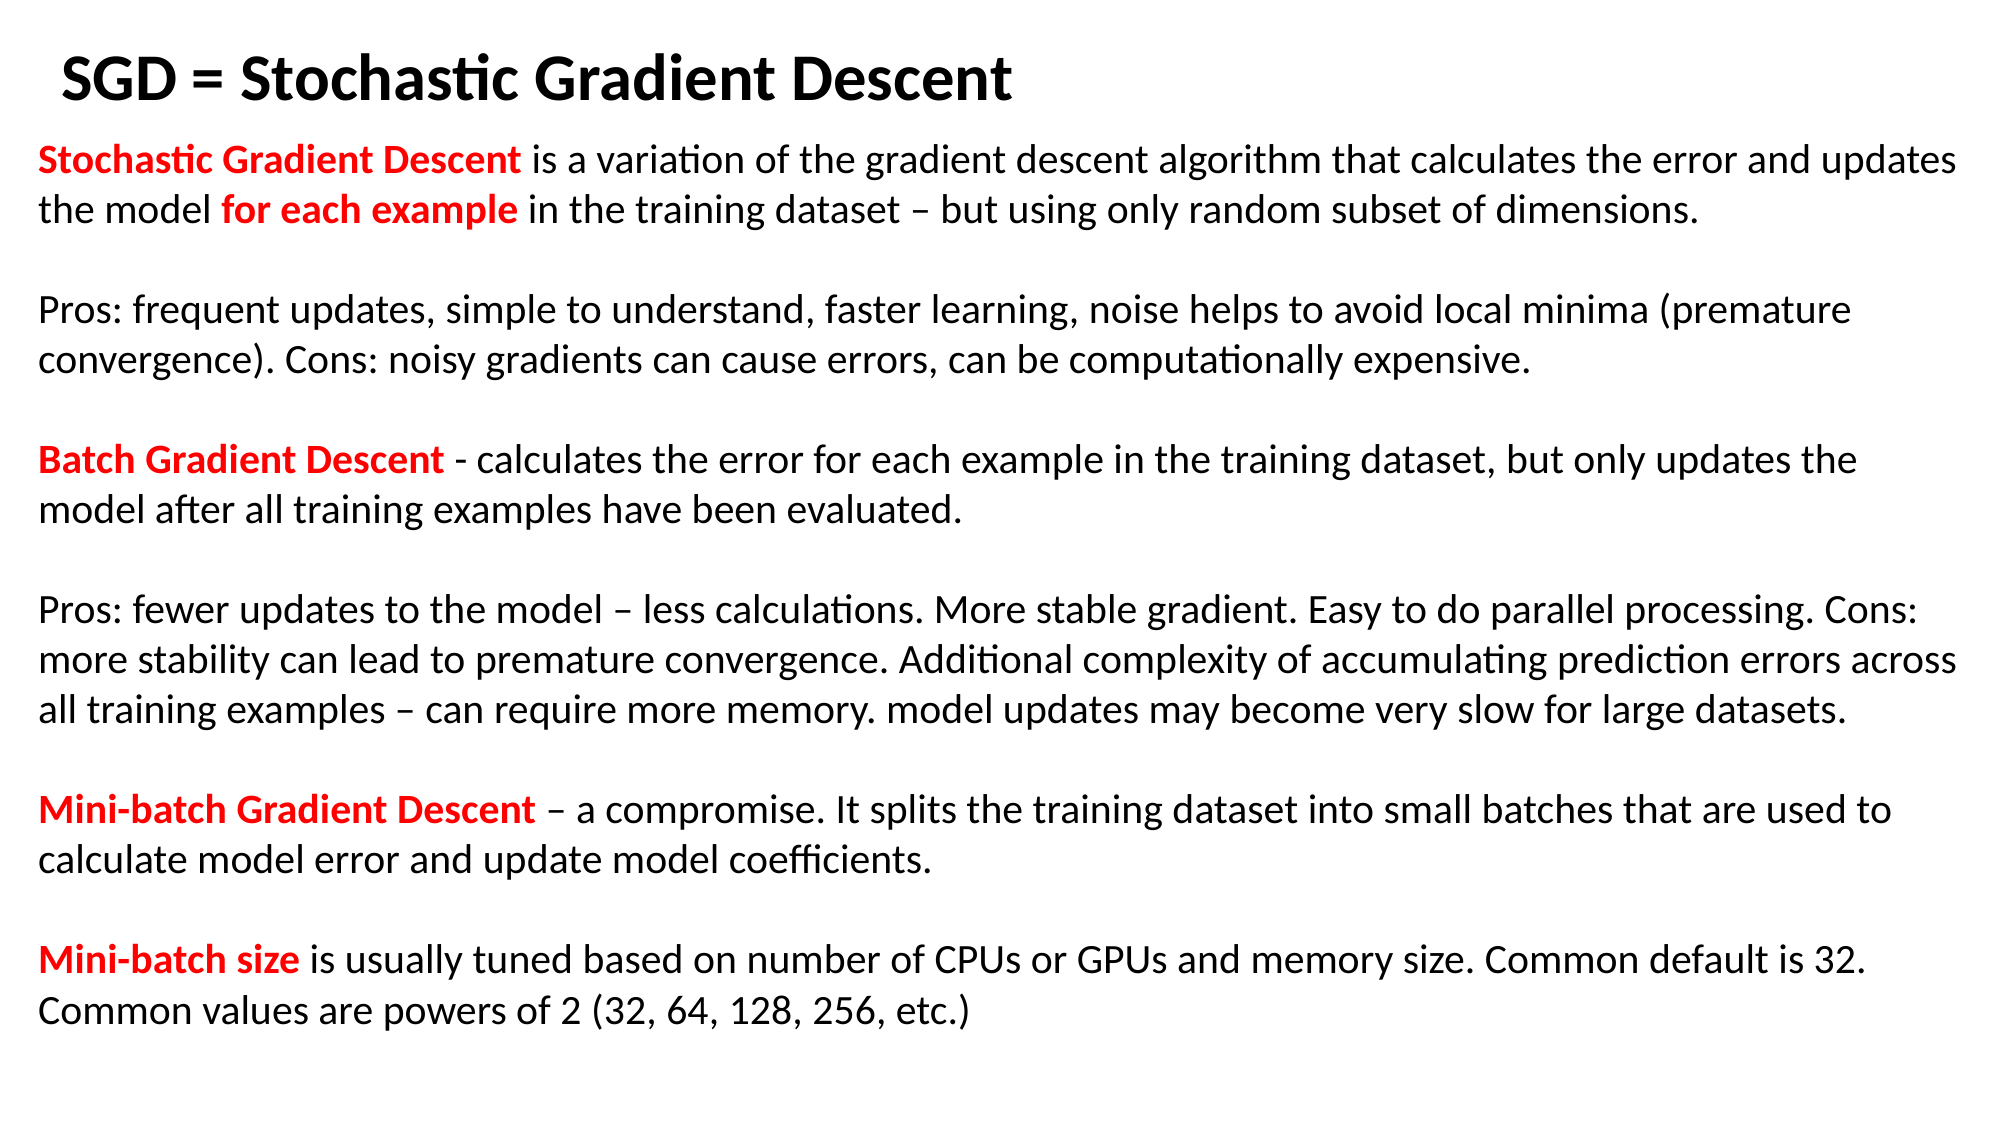

SGD = Stochastic Gradient Descent
Stochastic Gradient Descent is a variation of the gradient descent algorithm that calculates the error and updates the model for each example in the training dataset – but using only random subset of dimensions.

Pros: frequent updates, simple to understand, faster learning, noise helps to avoid local minima (premature convergence). Cons: noisy gradients can cause errors, can be computationally expensive.

Batch Gradient Descent - calculates the error for each example in the training dataset, but only updates the model after all training examples have been evaluated.

Pros: fewer updates to the model – less calculations. More stable gradient. Easy to do parallel processing. Cons: more stability can lead to premature convergence. Additional complexity of accumulating prediction errors across all training examples – can require more memory. model updates may become very slow for large datasets.

Mini-batch Gradient Descent – a compromise. It splits the training dataset into small batches that are used to calculate model error and update model coefficients.

Mini-batch size is usually tuned based on number of CPUs or GPUs and memory size. Common default is 32. Common values are powers of 2 (32, 64, 128, 256, etc.)